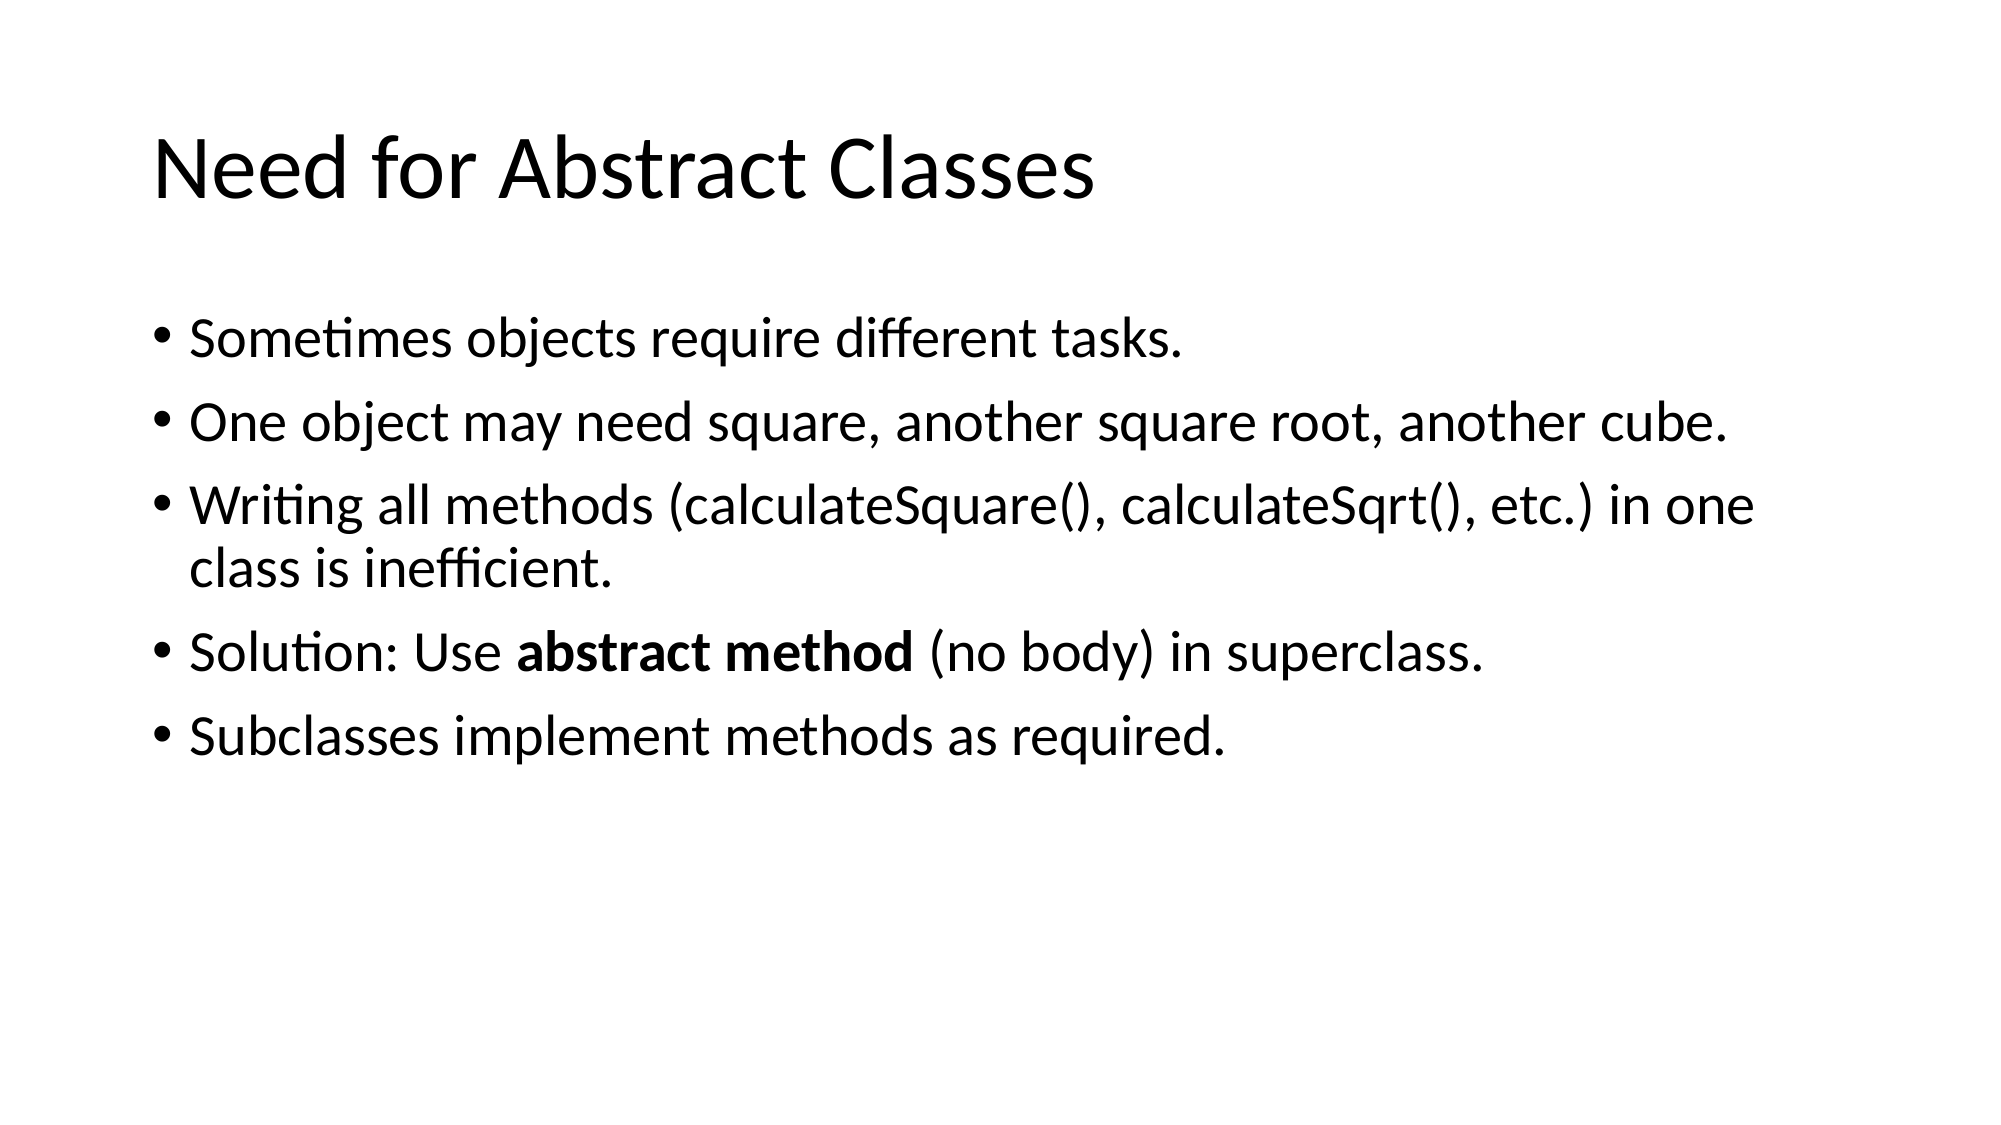

# Need for Abstract Classes
Sometimes objects require different tasks.
One object may need square, another square root, another cube.
Writing all methods (calculateSquare(), calculateSqrt(), etc.) in one class is inefficient.
Solution: Use abstract method (no body) in superclass.
Subclasses implement methods as required.